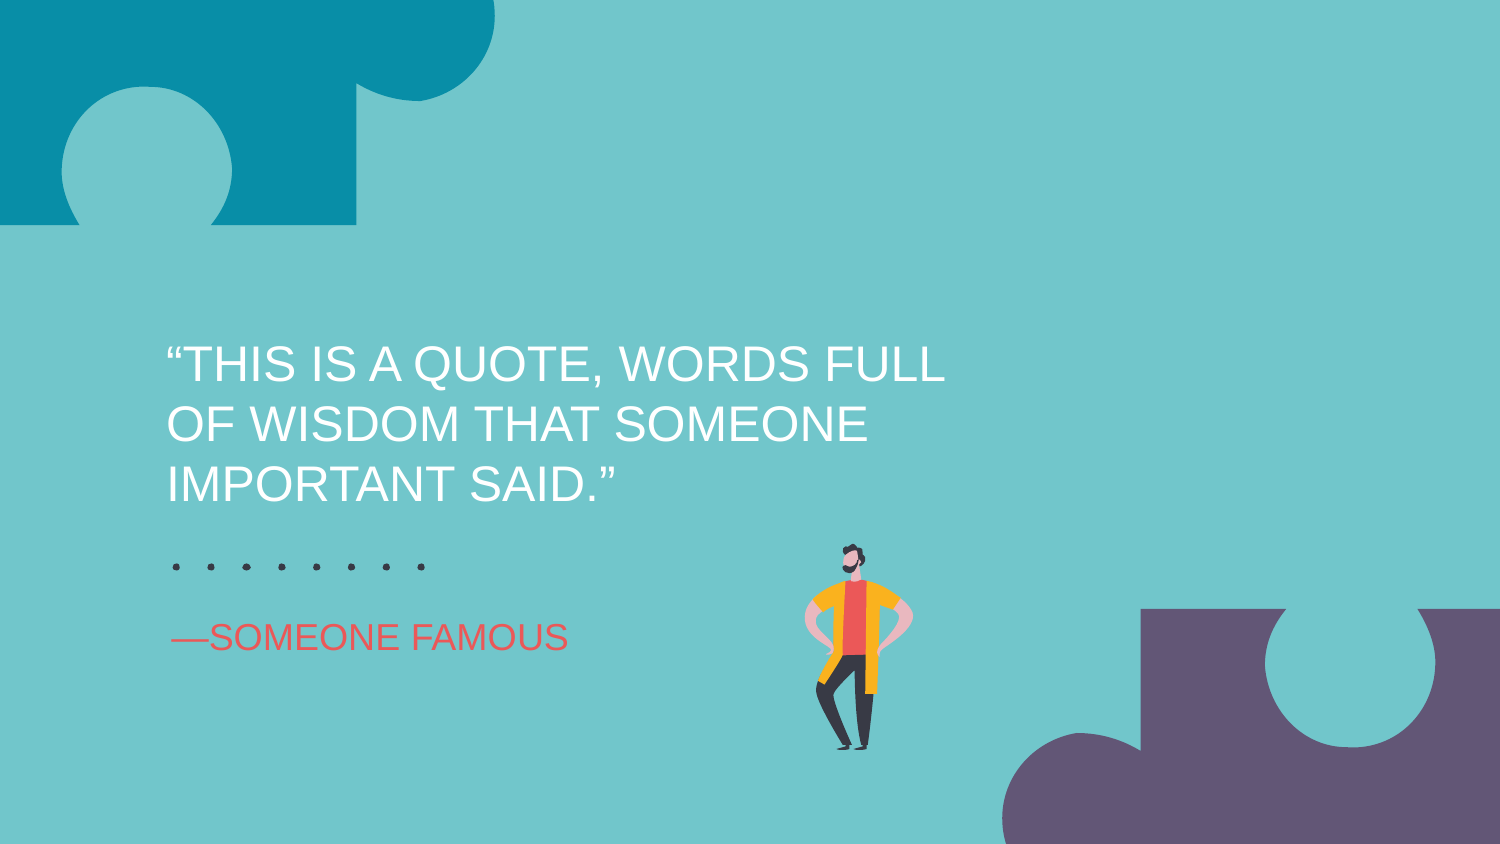

# “THIS IS A QUOTE, WORDS FULL OF WISDOM THAT SOMEONE IMPORTANT SAID.”

—SOMEONE FAMOUS